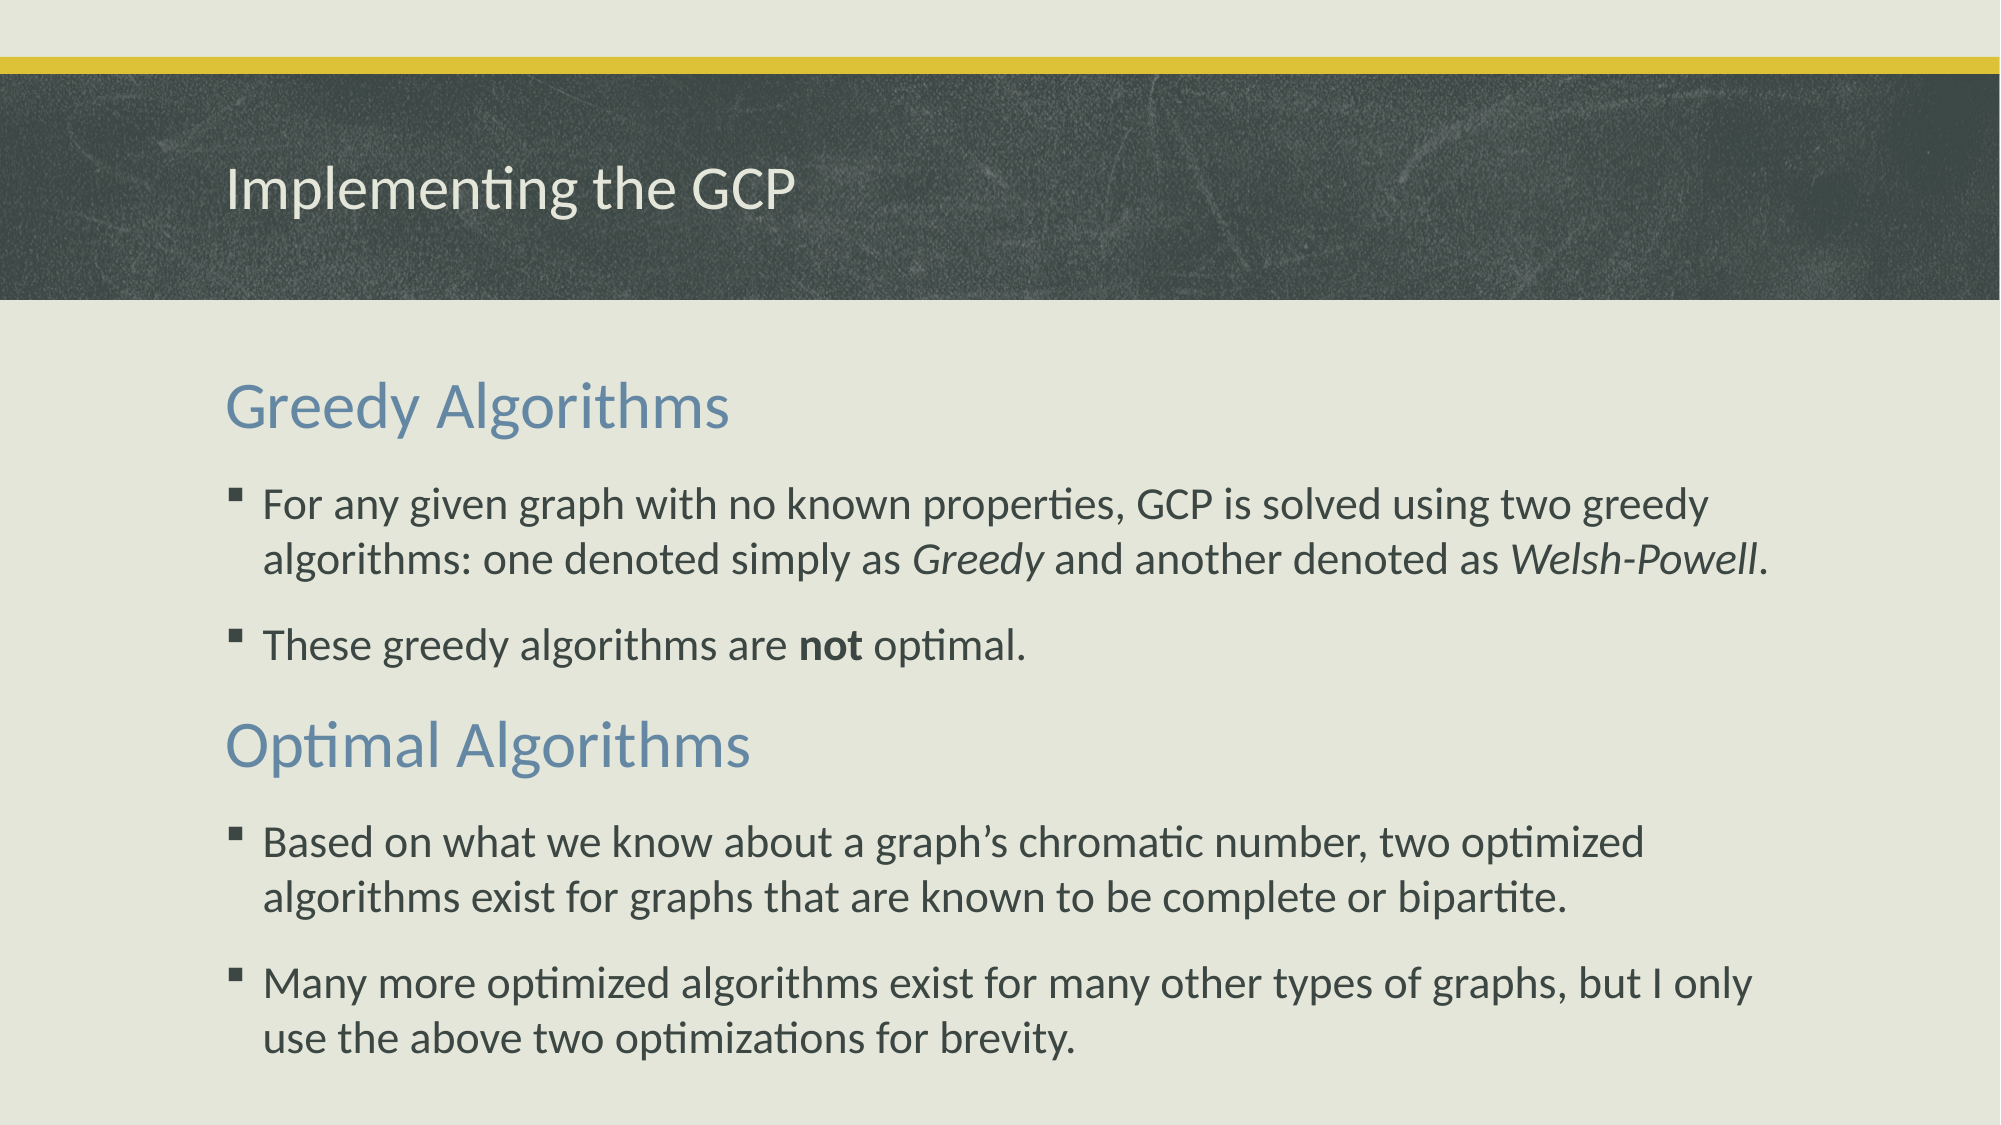

# Implementing the GCP
Greedy Algorithms
For any given graph with no known properties, GCP is solved using two greedy algorithms: one denoted simply as Greedy and another denoted as Welsh-Powell.
These greedy algorithms are not optimal.
Optimal Algorithms
Based on what we know about a graph’s chromatic number, two optimized algorithms exist for graphs that are known to be complete or bipartite.
Many more optimized algorithms exist for many other types of graphs, but I only use the above two optimizations for brevity.